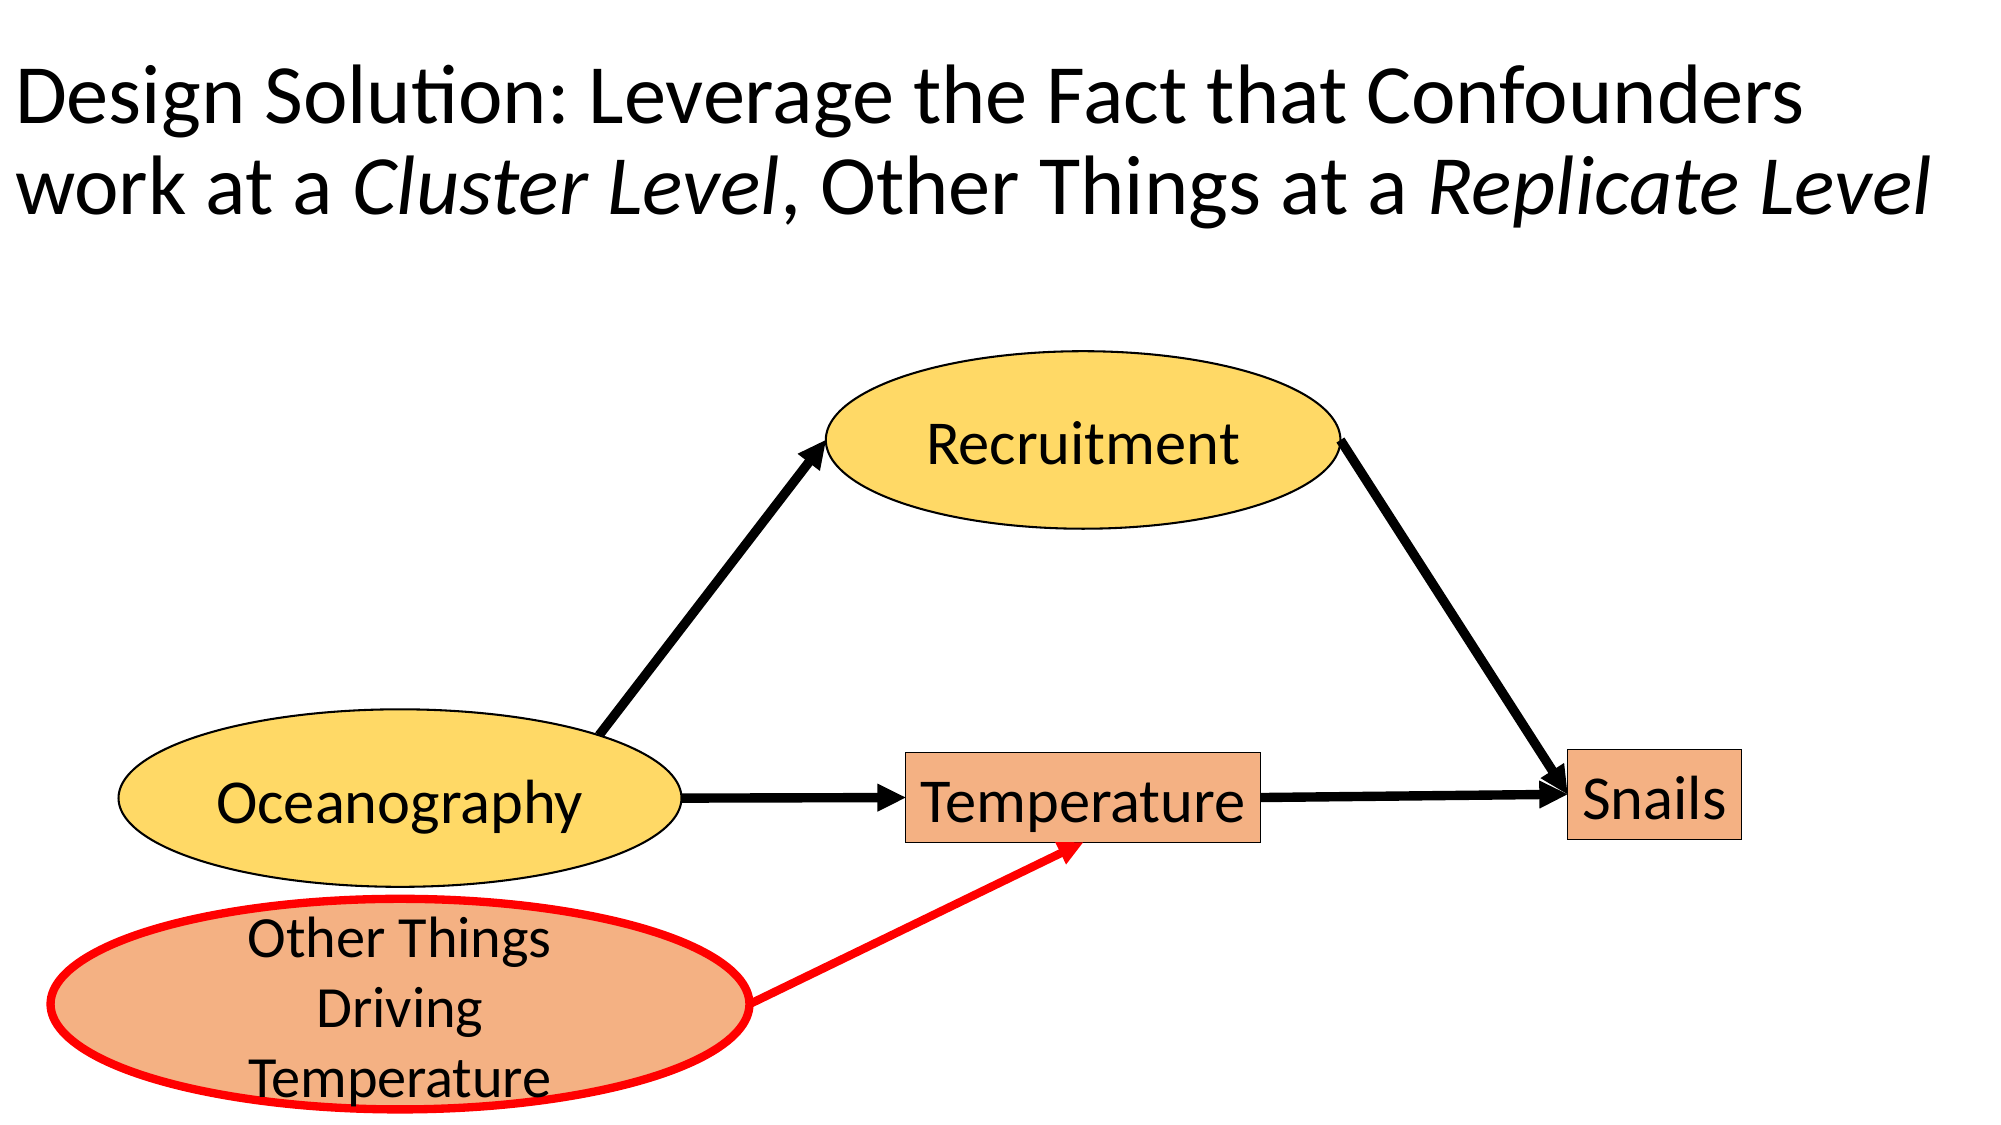

# Design Solution: Leverage the Fact that Confounders work at a Cluster Level, Other Things at a Replicate Level
Recruitment
Oceanography
Snails
Temperature
Other Things Driving Temperature